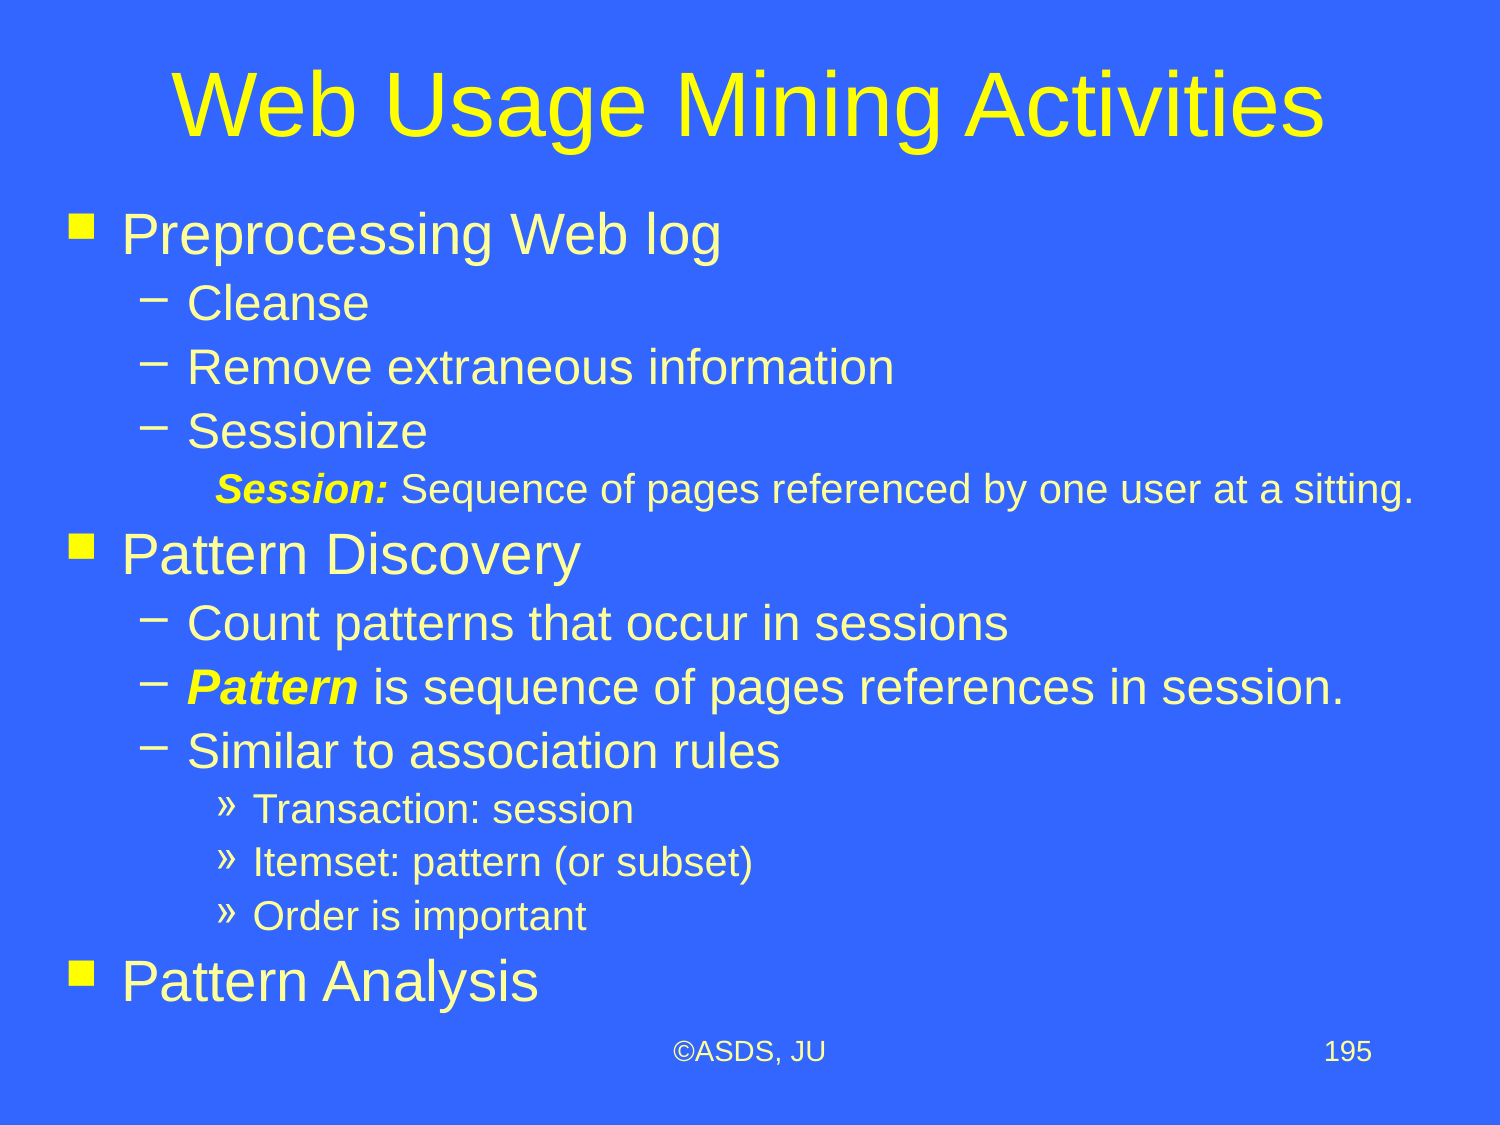

# Web Usage Mining Activities
Preprocessing Web log
Cleanse
Remove extraneous information
Sessionize
Session: Sequence of pages referenced by one user at a sitting.
Pattern Discovery
Count patterns that occur in sessions
Pattern is sequence of pages references in session.
Similar to association rules
Transaction: session
Itemset: pattern (or subset)
Order is important
Pattern Analysis

©ASDS, JU
195